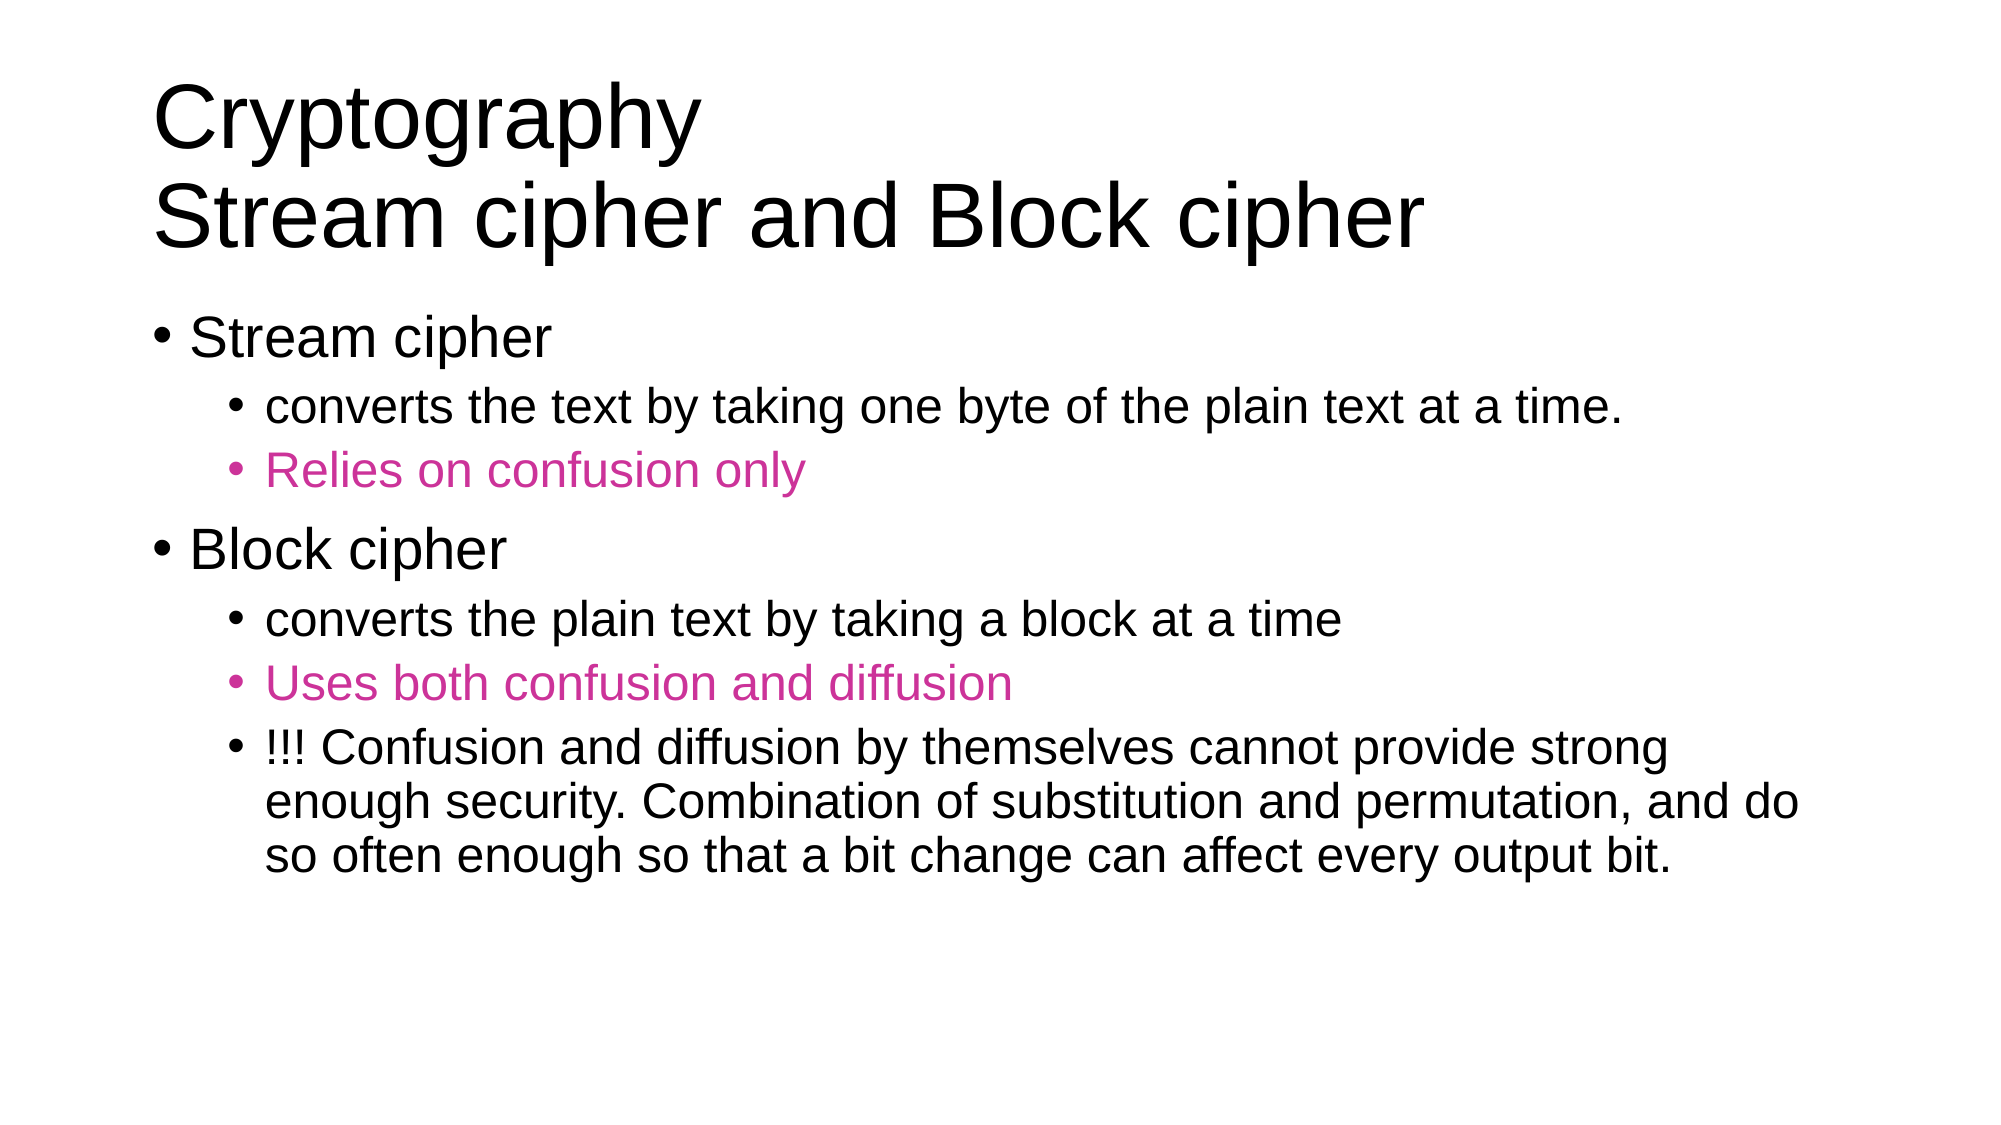

# Cryptography Stream cipher and Block cipher
Stream cipher
converts the text by taking one byte of the plain text at a time.
Relies on confusion only
Block cipher
converts the plain text by taking a block at a time
Uses both confusion and diffusion
!!! Confusion and diffusion by themselves cannot provide strong enough security. Combination of substitution and permutation, and do so often enough so that a bit change can affect every output bit.